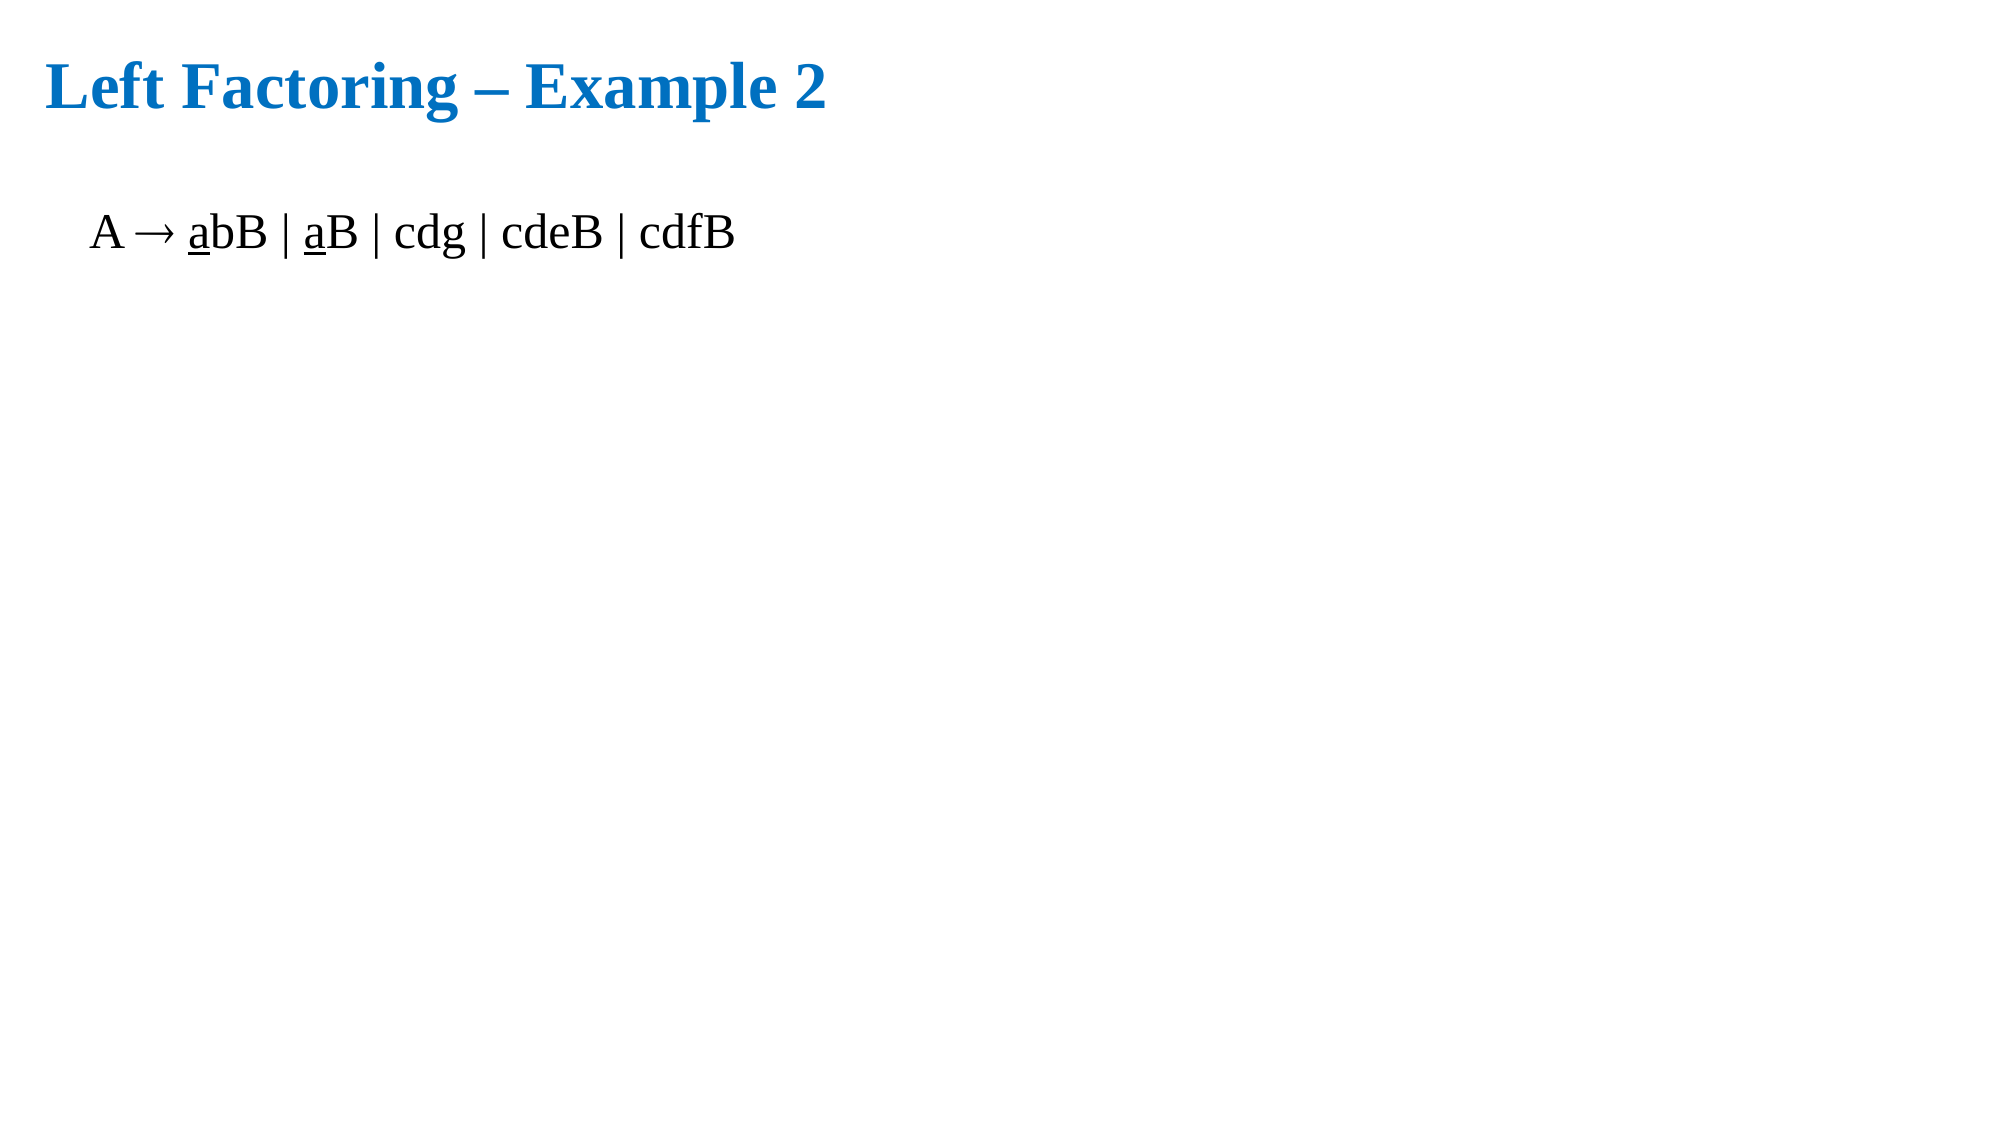

# Left Factoring – Example 2
A → abB | aB | cdg | cdeB | cdfB